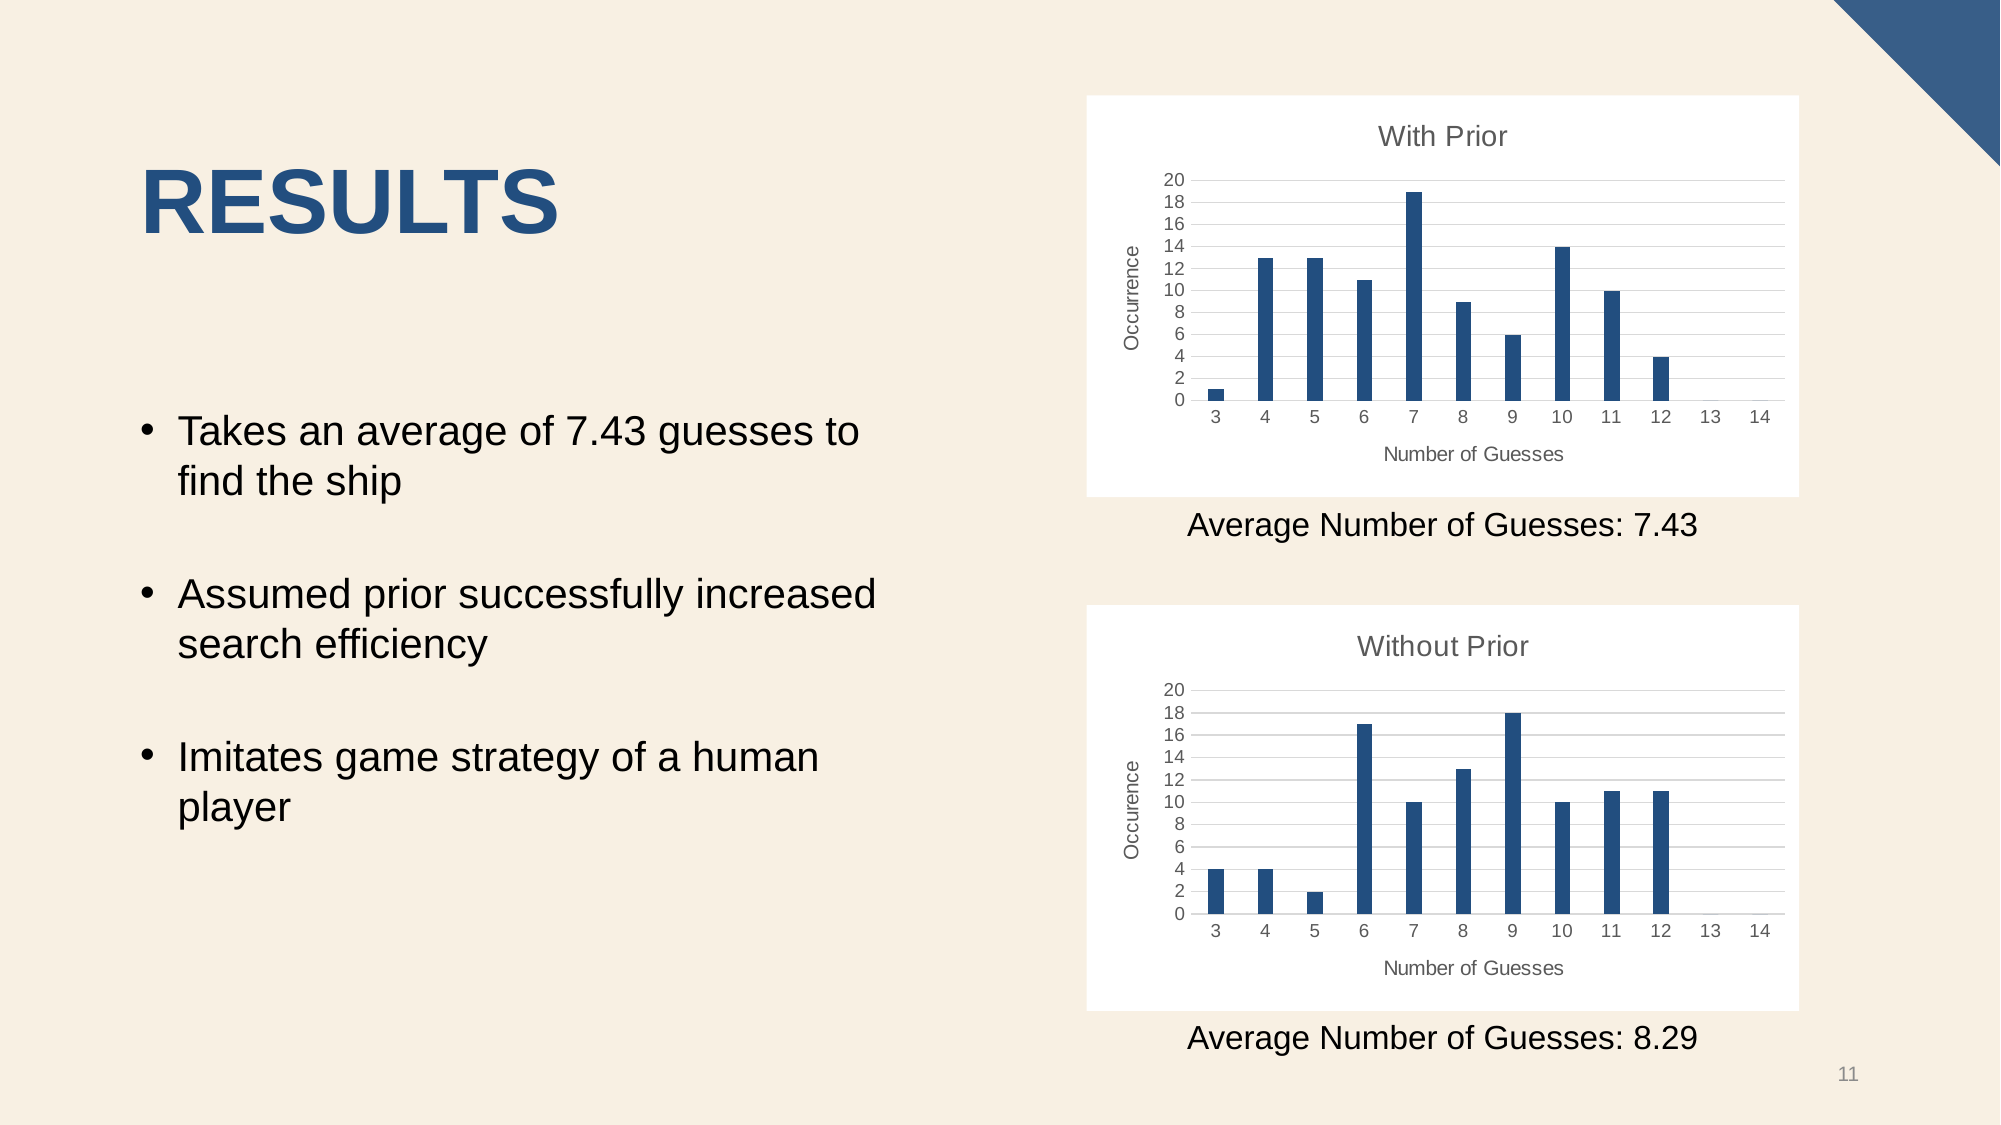

### Chart: With Prior

| Category | Times |
|---|---|
| 3 | 1.0 |
| 4 | 13.0 |
| 5 | 13.0 |
| 6 | 11.0 |
| 7 | 19.0 |
| 8 | 9.0 |
| 9 | 6.0 |
| 10 | 14.0 |
| 11 | 10.0 |
| 12 | 4.0 |
| 13 | 0.0 |
| 14 | 0.0 |
# Results
Takes an average of 7.43 guesses to find the ship
Assumed prior successfully increased search efficiency
Imitates game strategy of a human player
Average Number of Guesses: 7.43

### Chart: Without Prior

| Category | Times |
|---|---|
| 3 | 4.0 |
| 4 | 4.0 |
| 5 | 2.0 |
| 6 | 17.0 |
| 7 | 10.0 |
| 8 | 13.0 |
| 9 | 18.0 |
| 10 | 10.0 |
| 11 | 11.0 |
| 12 | 11.0 |
| 13 | 0.0 |
| 14 | 0.0 |
Average Number of Guesses: 8.29
11